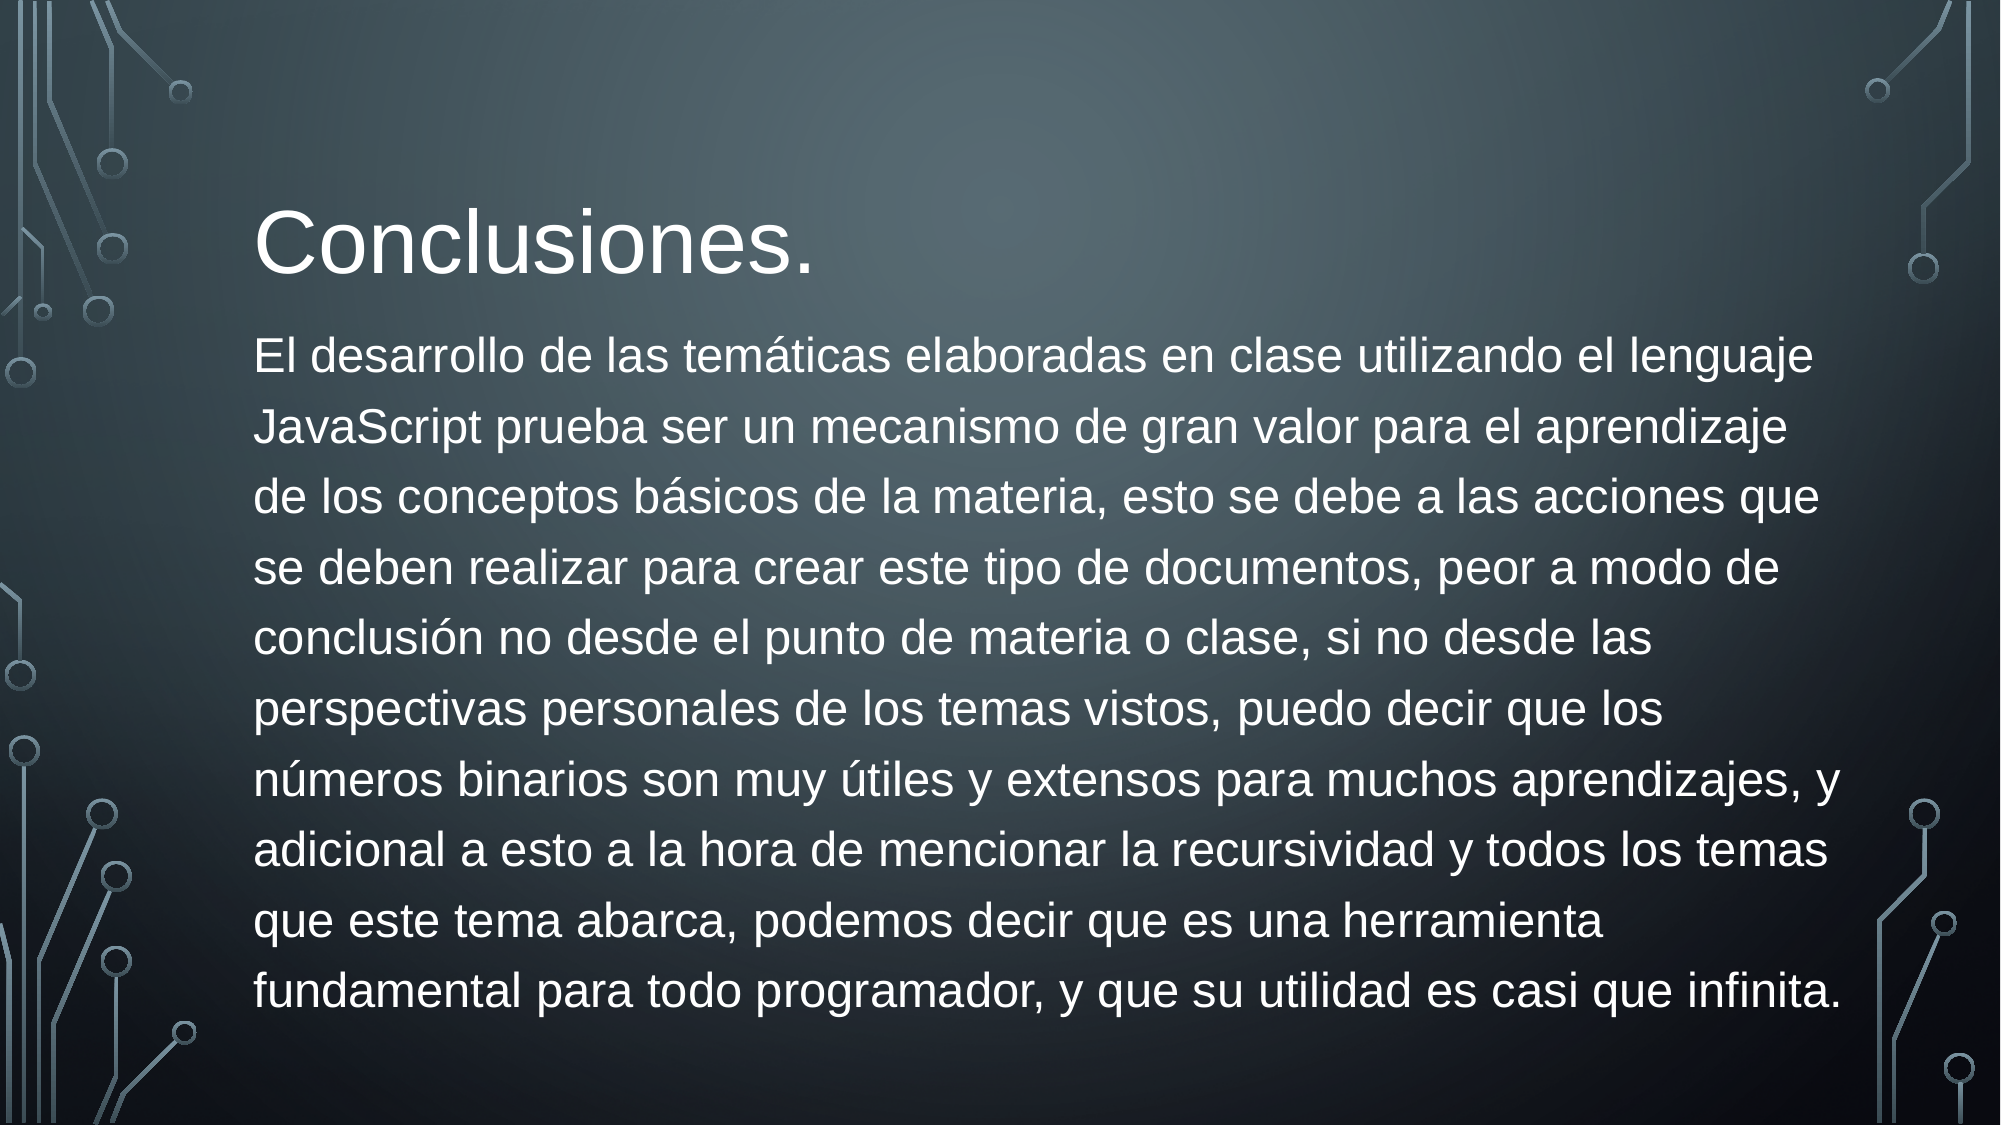

Conclusiones.
El desarrollo de las temáticas elaboradas en clase utilizando el lenguaje JavaScript prueba ser un mecanismo de gran valor para el aprendizaje de los conceptos básicos de la materia, esto se debe a las acciones que se deben realizar para crear este tipo de documentos, peor a modo de conclusión no desde el punto de materia o clase, si no desde las perspectivas personales de los temas vistos, puedo decir que los números binarios son muy útiles y extensos para muchos aprendizajes, y adicional a esto a la hora de mencionar la recursividad y todos los temas que este tema abarca, podemos decir que es una herramienta fundamental para todo programador, y que su utilidad es casi que infinita.